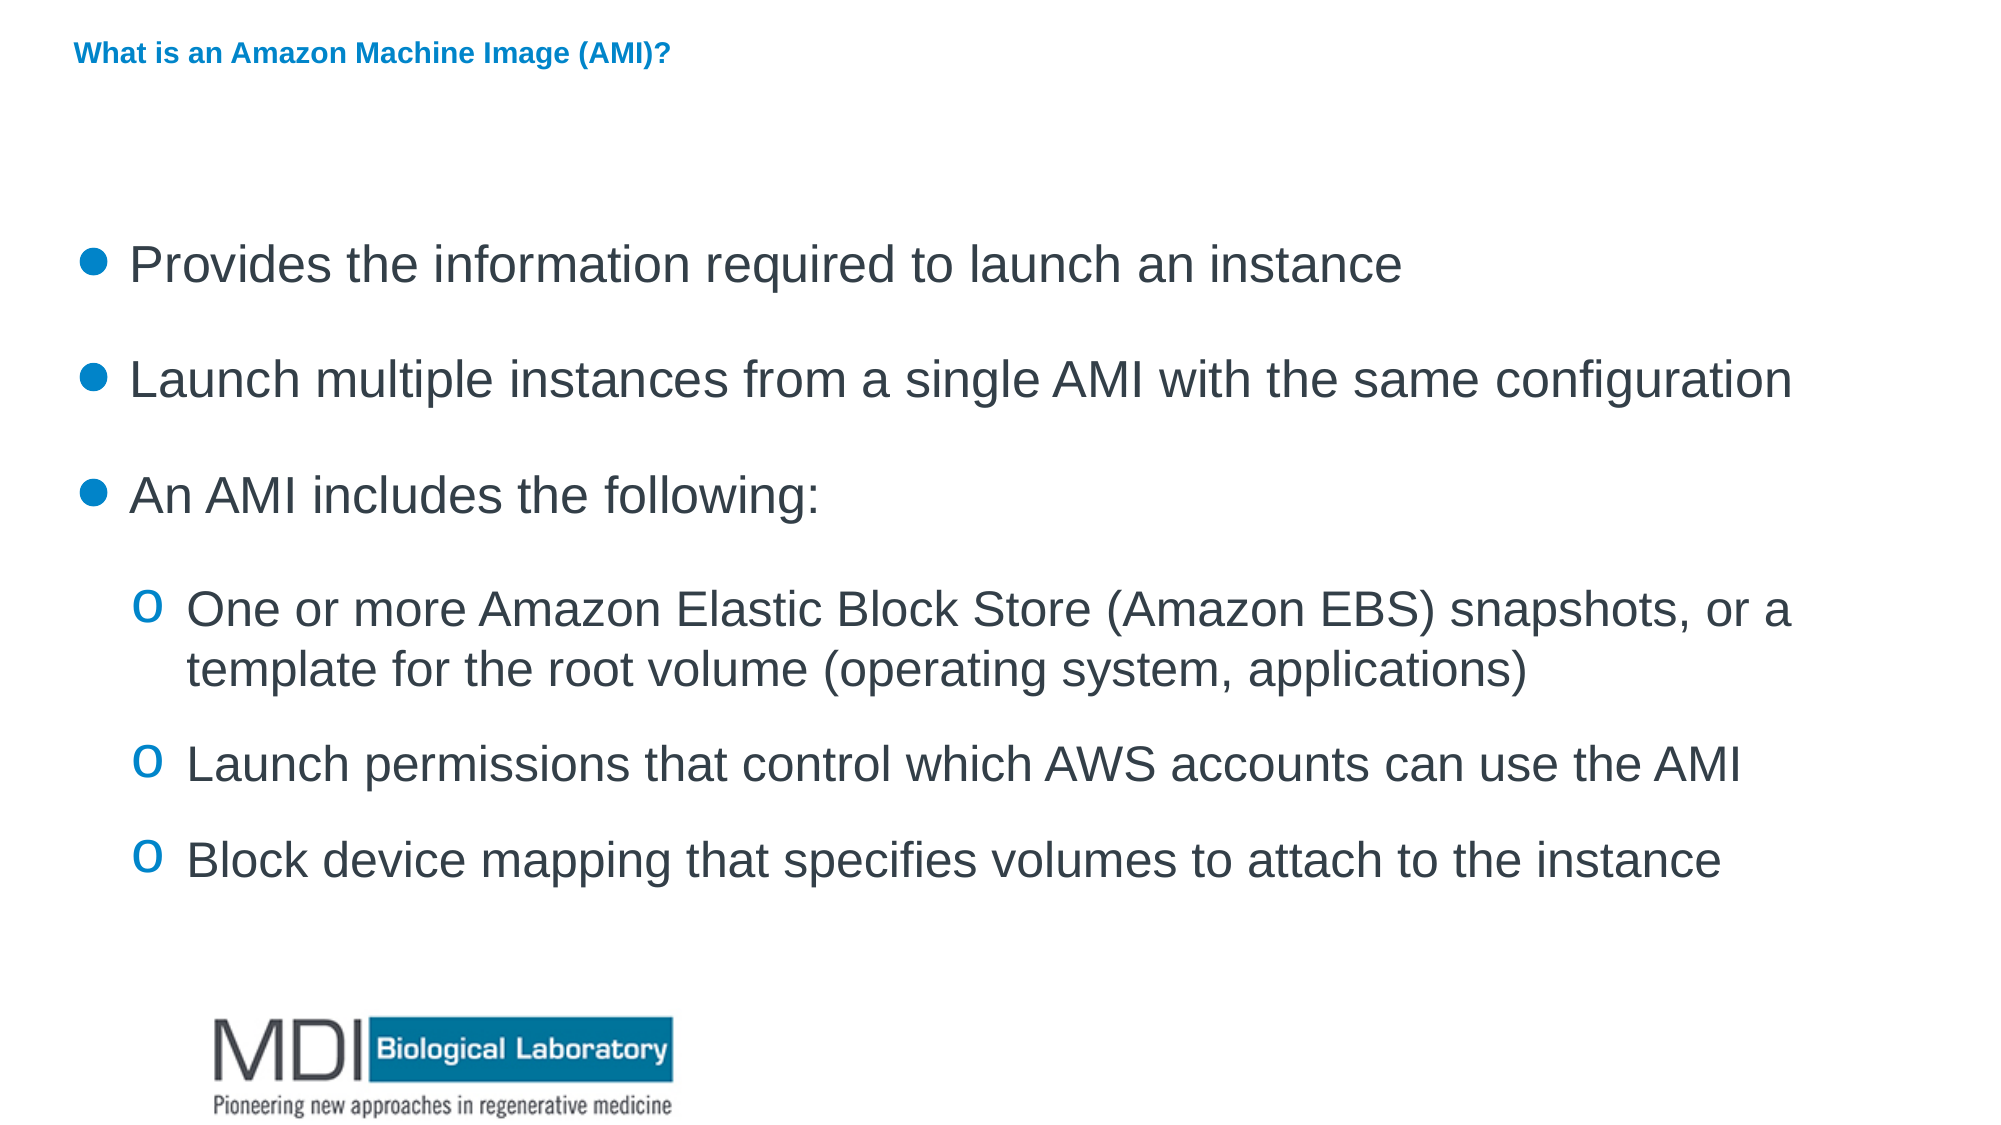

# What is an Amazon Machine Image (AMI)?
Provides the information required to launch an instance
Launch multiple instances from a single AMI with the same configuration
An AMI includes the following:
One or more Amazon Elastic Block Store (Amazon EBS) snapshots, or a template for the root volume (operating system, applications)
Launch permissions that control which AWS accounts can use the AMI
Block device mapping that specifies volumes to attach to the instance